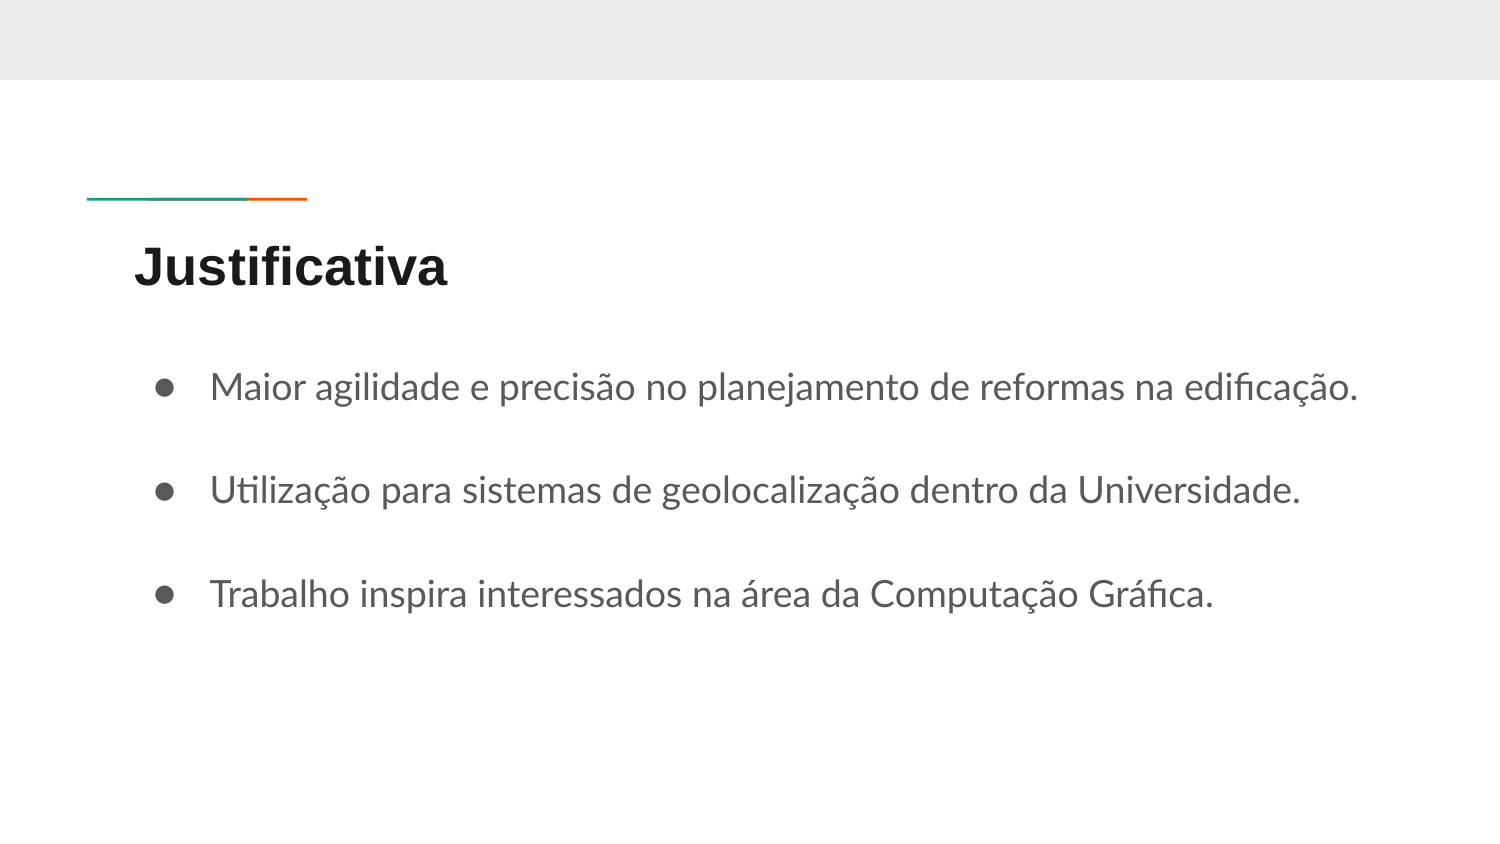

# Justificativa
Maior agilidade e precisão no planejamento de reformas na edificação.

Utilização para sistemas de geolocalização dentro da Universidade.

Trabalho inspira interessados na área da Computação Gráfica.